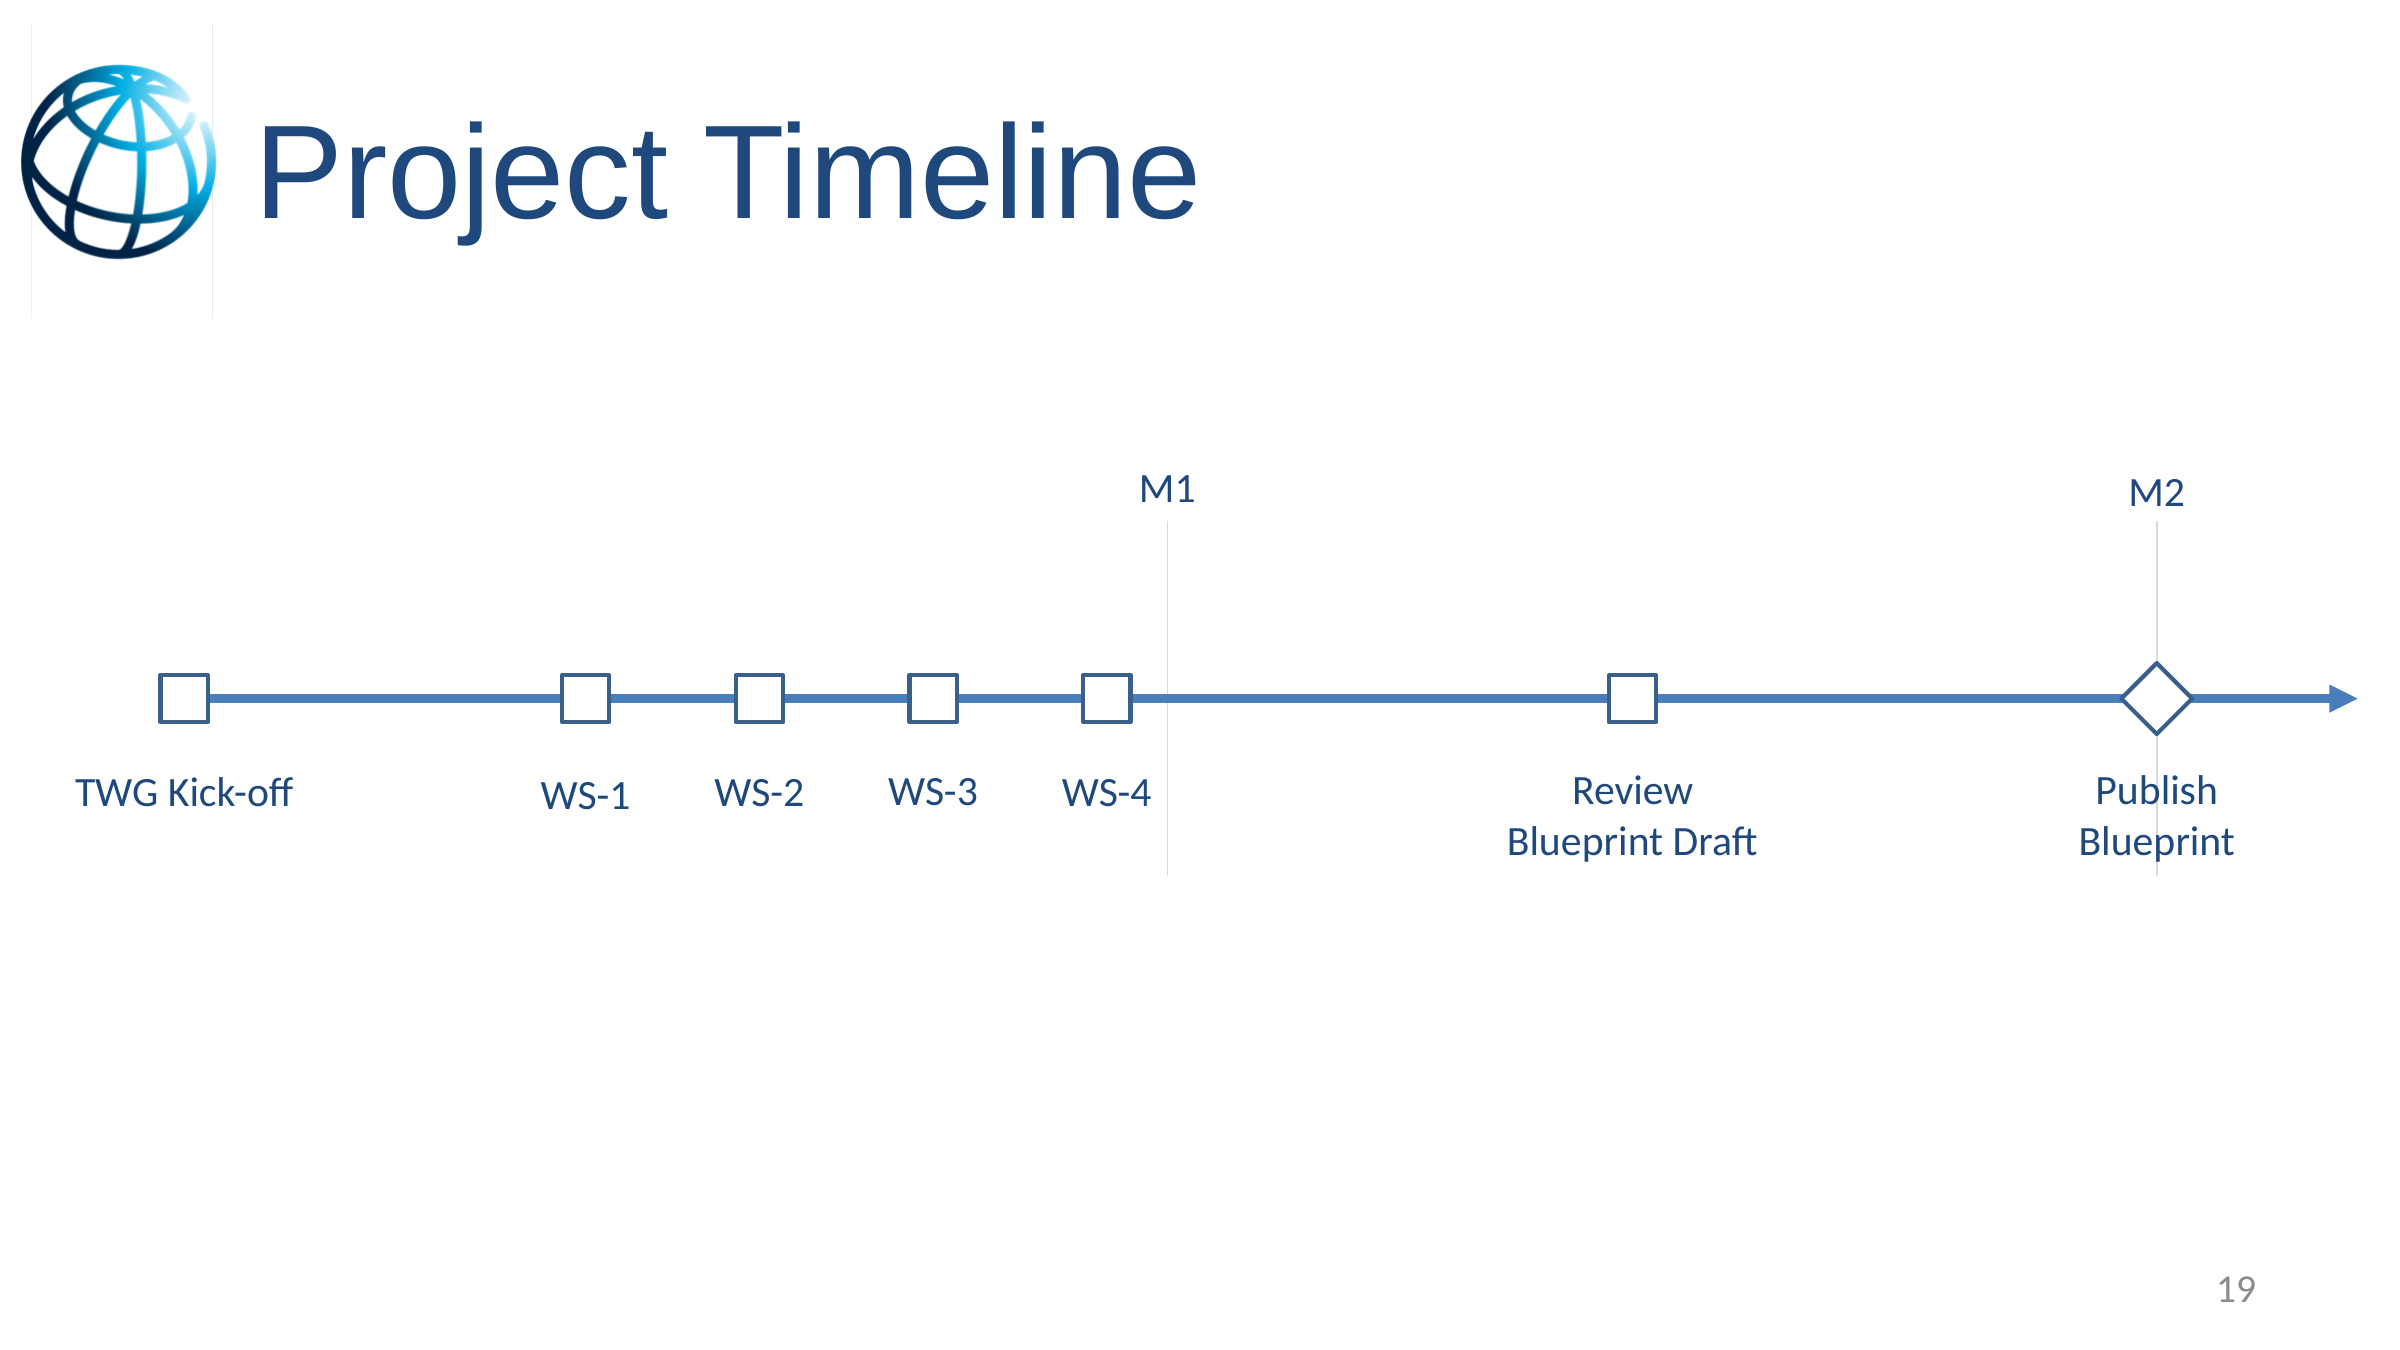

# Project Timeline
M1
M2

WS-3
Review
Blueprint Draft
Publish
Blueprint
TWG Kick-off
WS-2
WS-4
WS-1
19